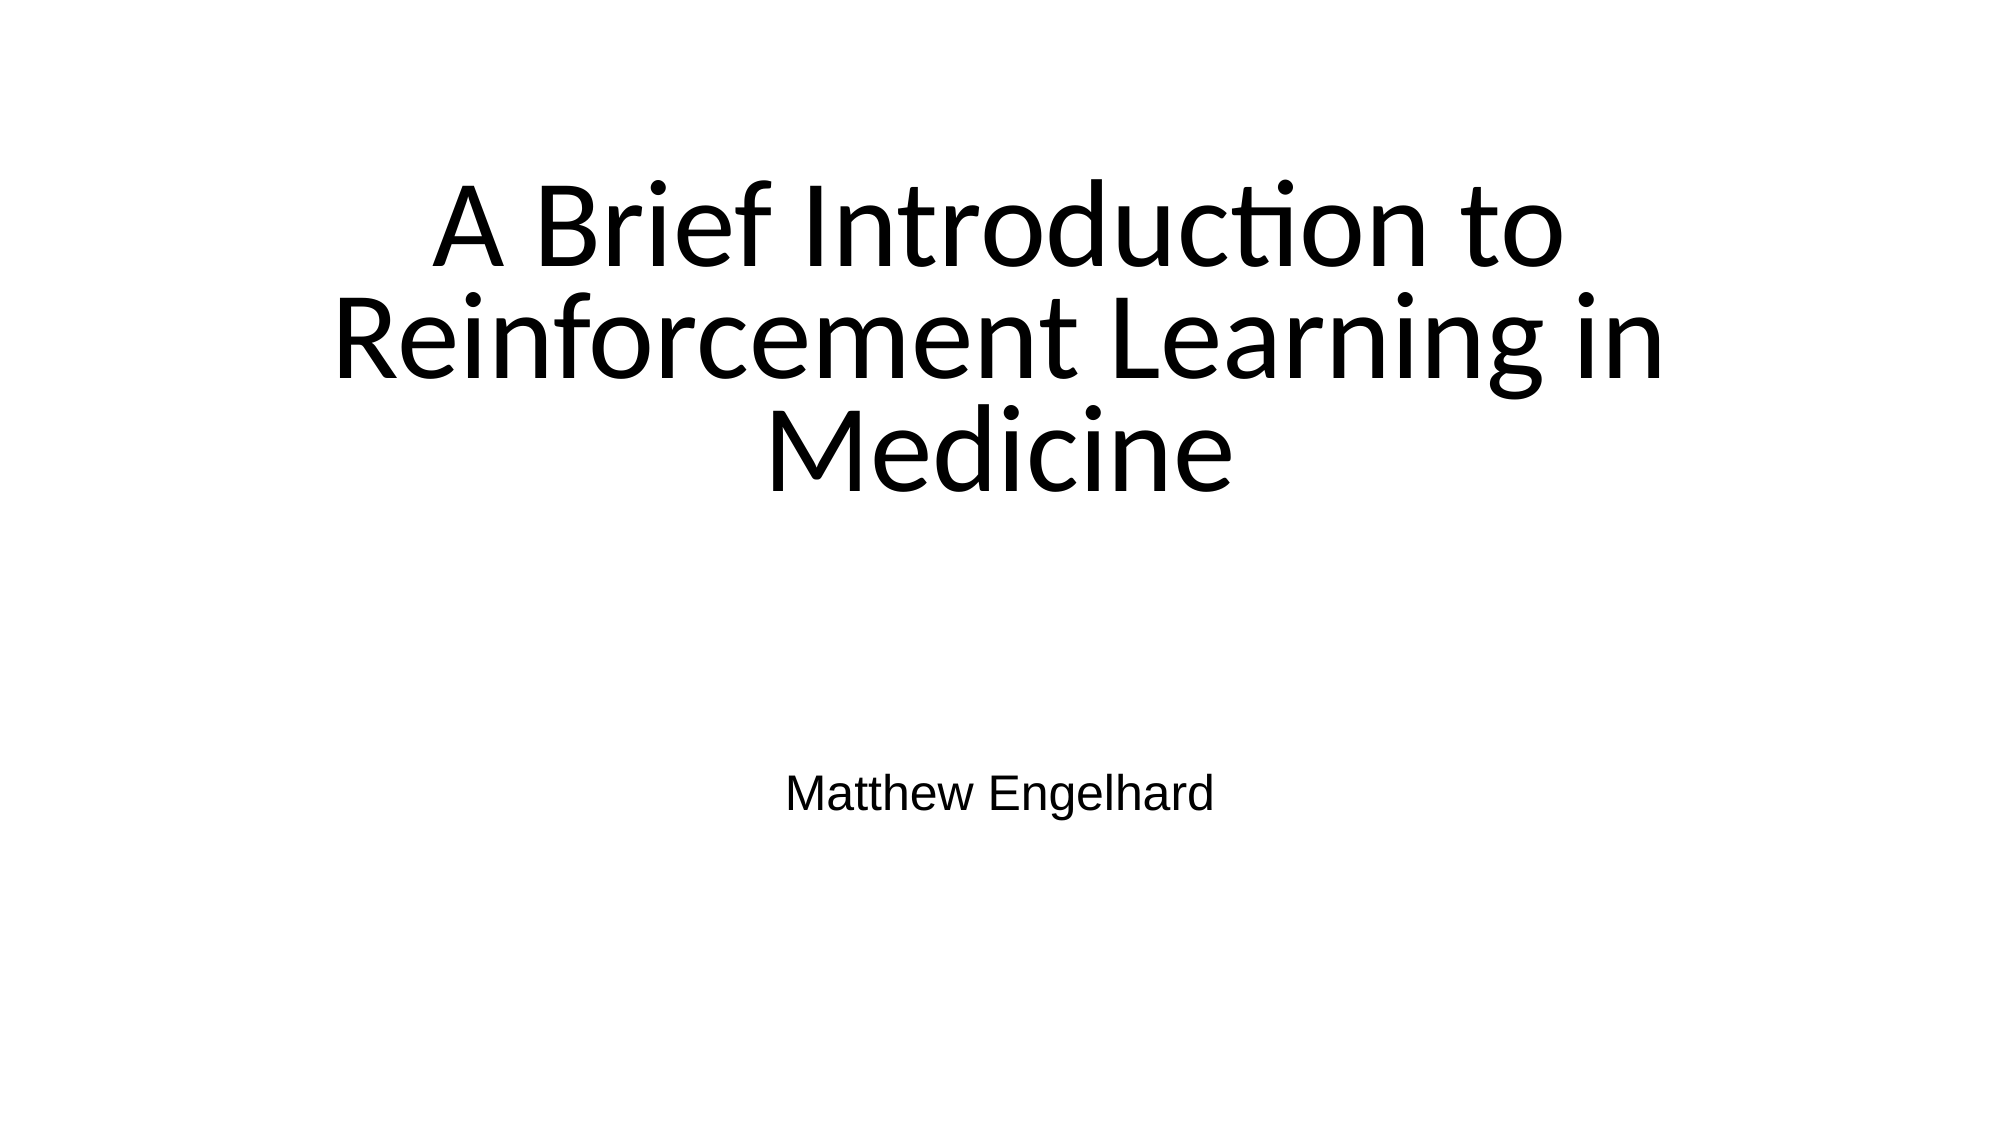

# A Brief Introduction to Reinforcement Learning in Medicine

Matthew Engelhard